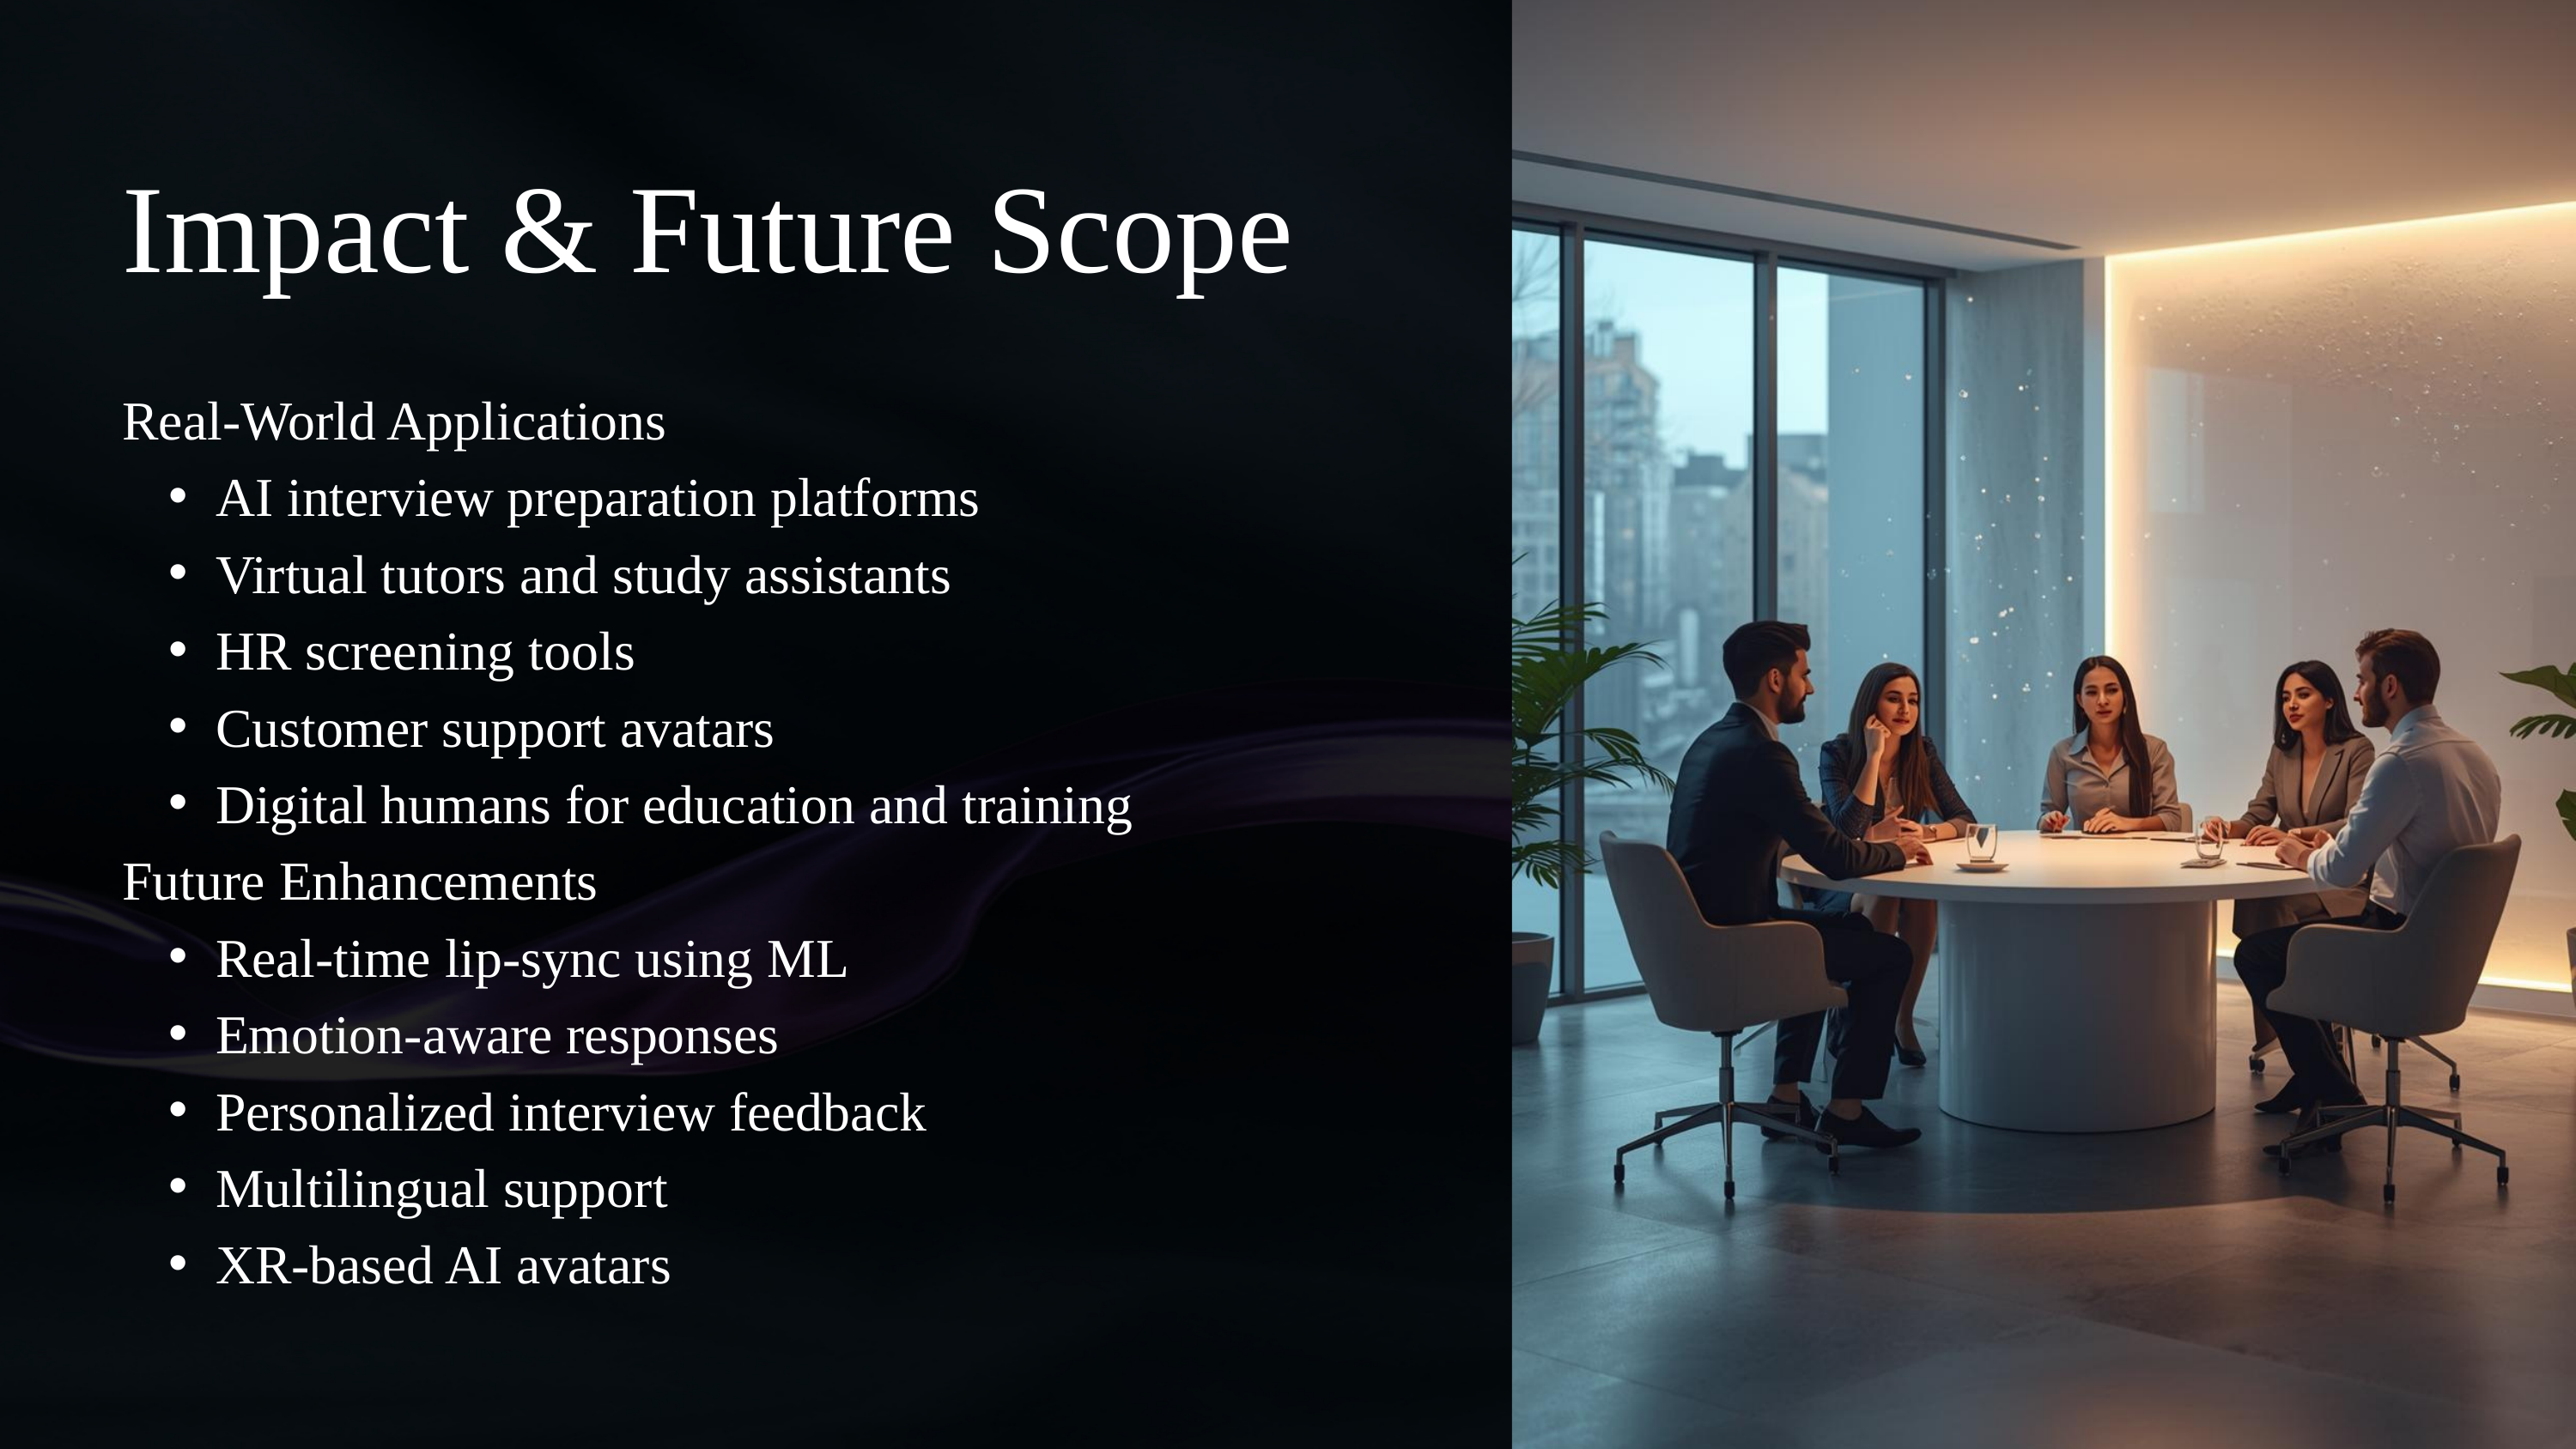

Impact & Future Scope

Real-World Applications
AI interview preparation platforms
Virtual tutors and study assistants
HR screening tools
Customer support avatars
Digital humans for education and training
Future Enhancements
Real-time lip-sync using ML
Emotion-aware responses
Personalized interview feedback
Multilingual support
XR-based AI avatars